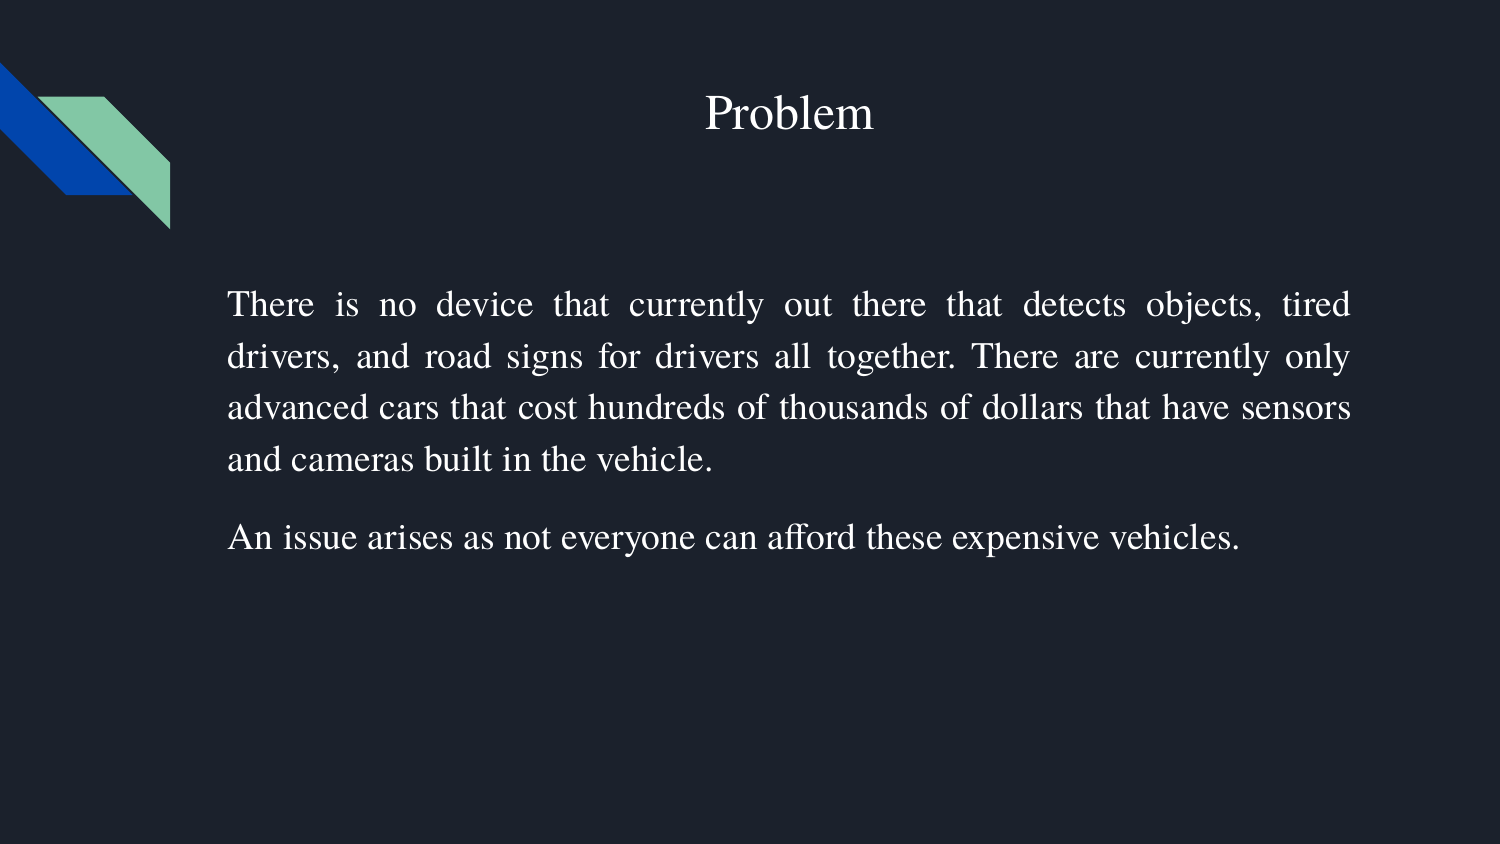

# Problem
There is no device that currently out there that detects objects, tired drivers, and road signs for drivers all together. There are currently only advanced cars that cost hundreds of thousands of dollars that have sensors and cameras built in the vehicle.
An issue arises as not everyone can afford these expensive vehicles.